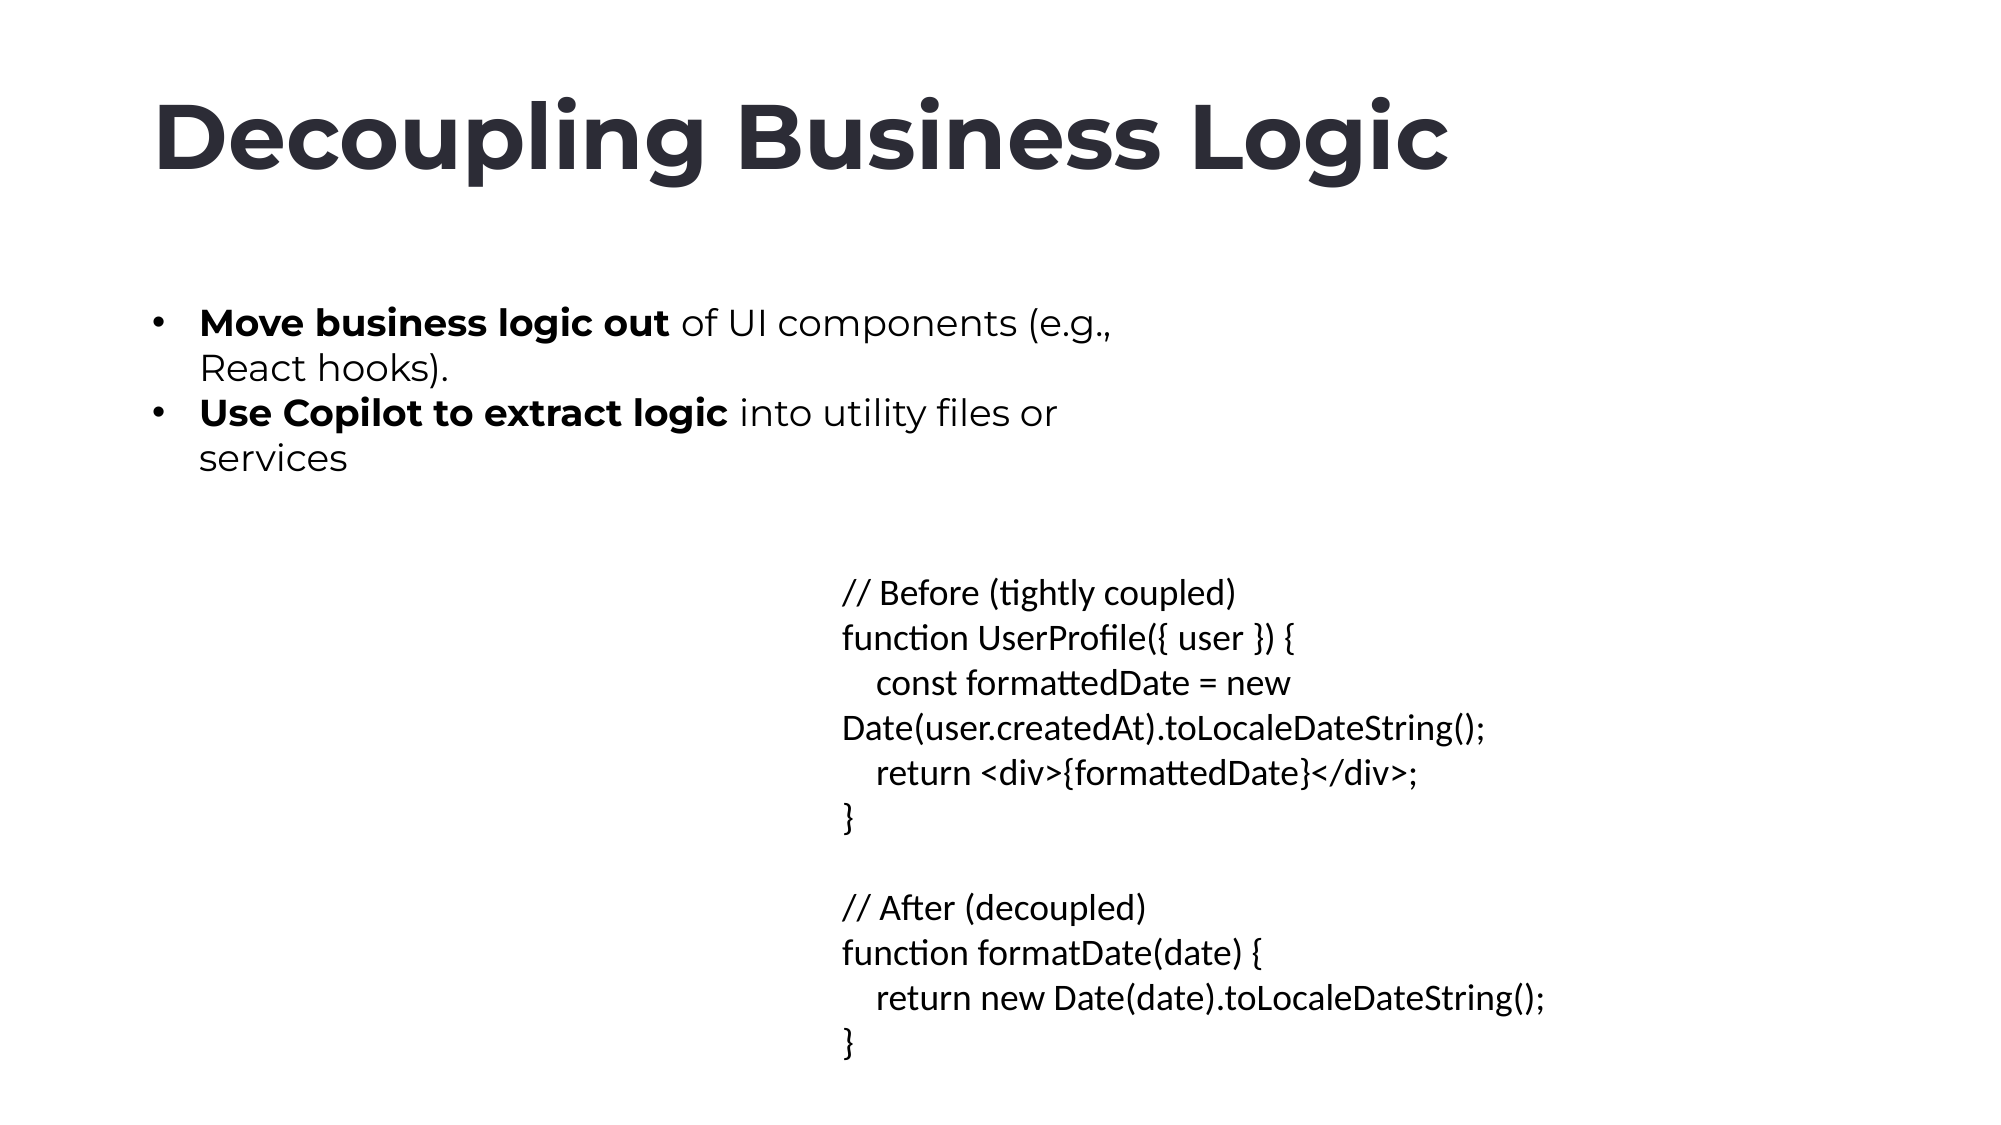

# Decoupling Business Logic
Move business logic out of UI components (e.g., React hooks).
Use Copilot to extract logic into utility files or services
// Before (tightly coupled)
function UserProfile({ user }) {
    const formattedDate = new Date(user.createdAt).toLocaleDateString();
    return <div>{formattedDate}</div>;
}

// After (decoupled)
function formatDate(date) {
    return new Date(date).toLocaleDateString();
}